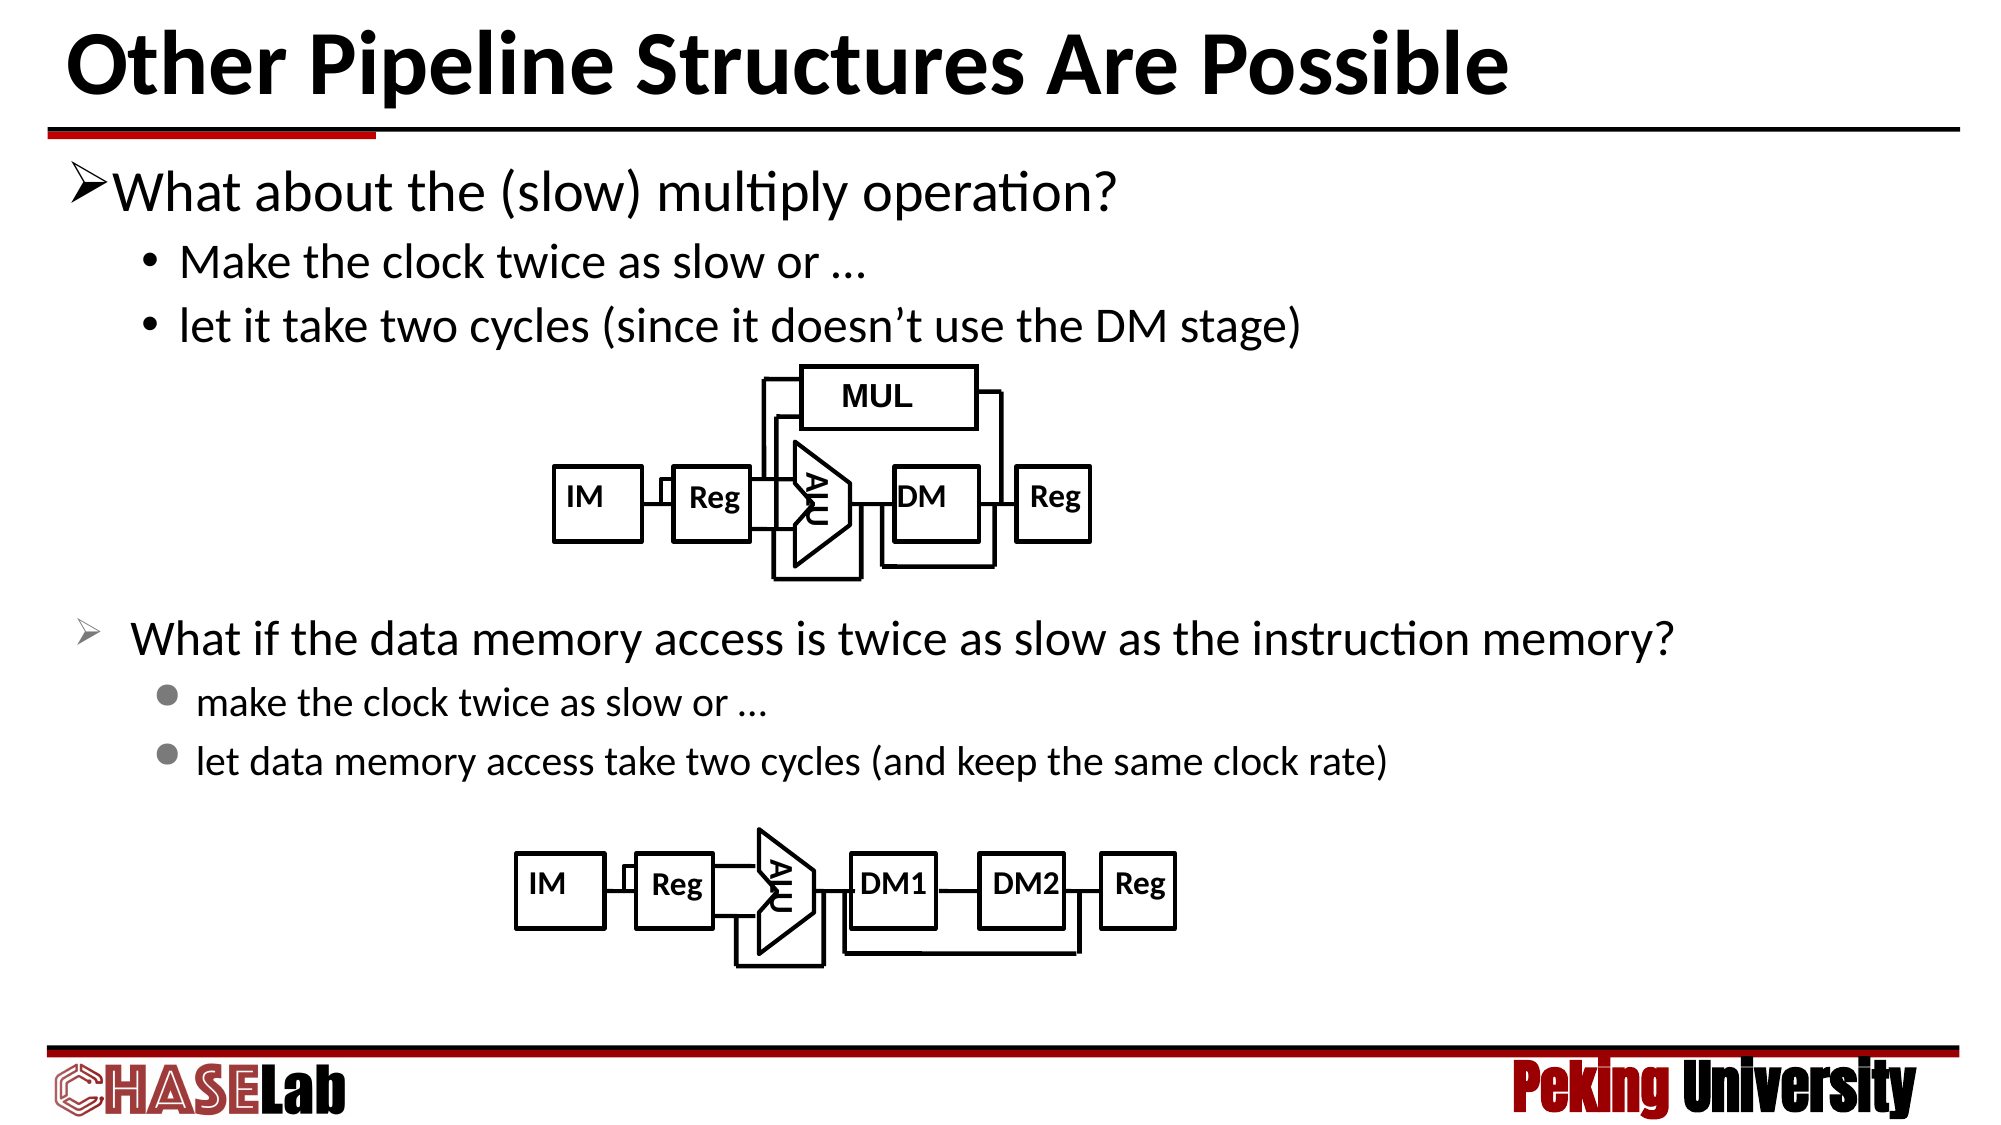

# Other Pipeline Structures Are Possible
What about the (slow) multiply operation?
Make the clock twice as slow or …
let it take two cycles (since it doesn’t use the DM stage)

MUL

ALU

IM

DM
Reg
Reg

What if the data memory access is twice as slow as the instruction memory?
make the clock twice as slow or …
let data memory access take two cycles (and keep the same clock rate)

ALU

IM

DM2

DM1
Reg
Reg